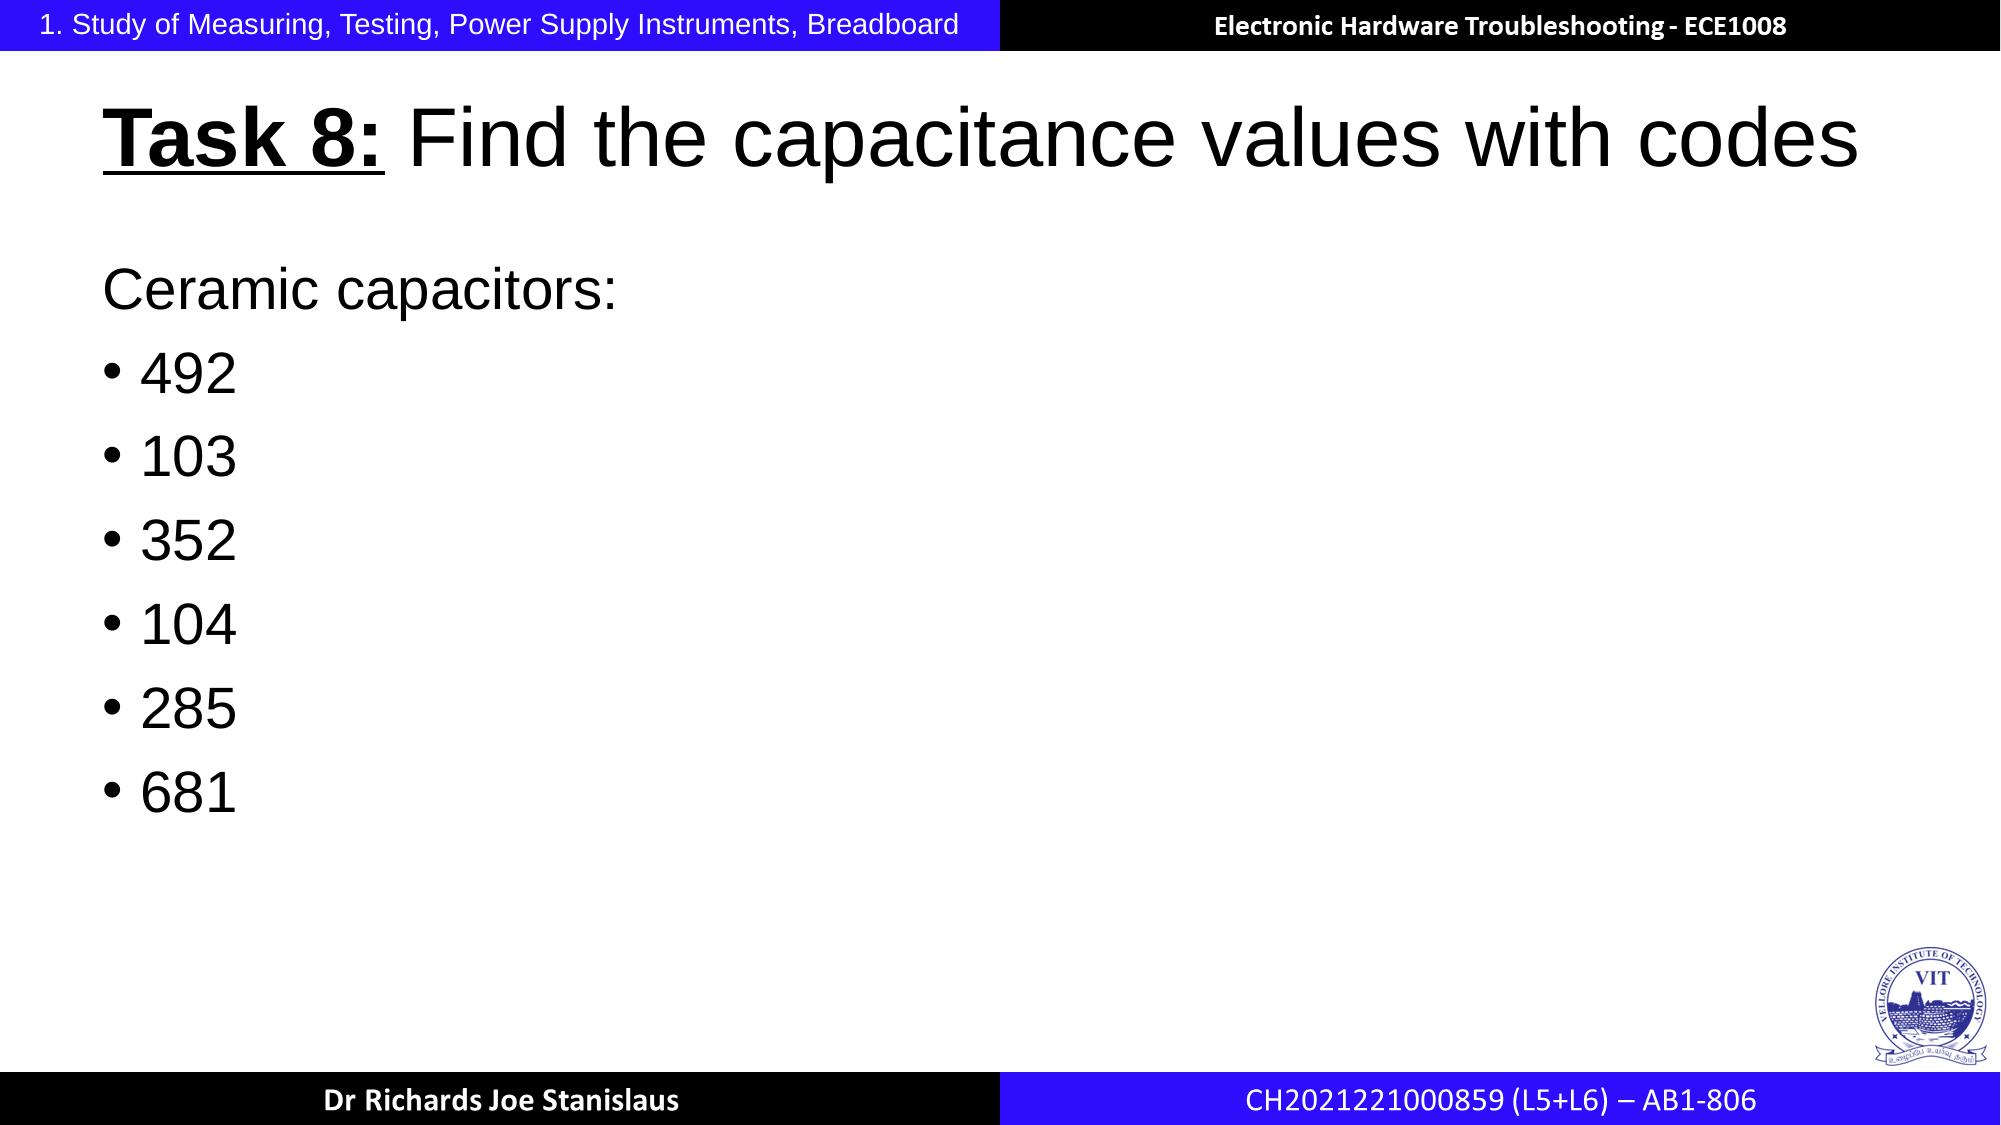

1. Study of Measuring, Testing, Power Supply Instruments, Breadboard
# Task 8: Find the capacitance values with codes
Ceramic capacitors:
492
103
352
104
285
681